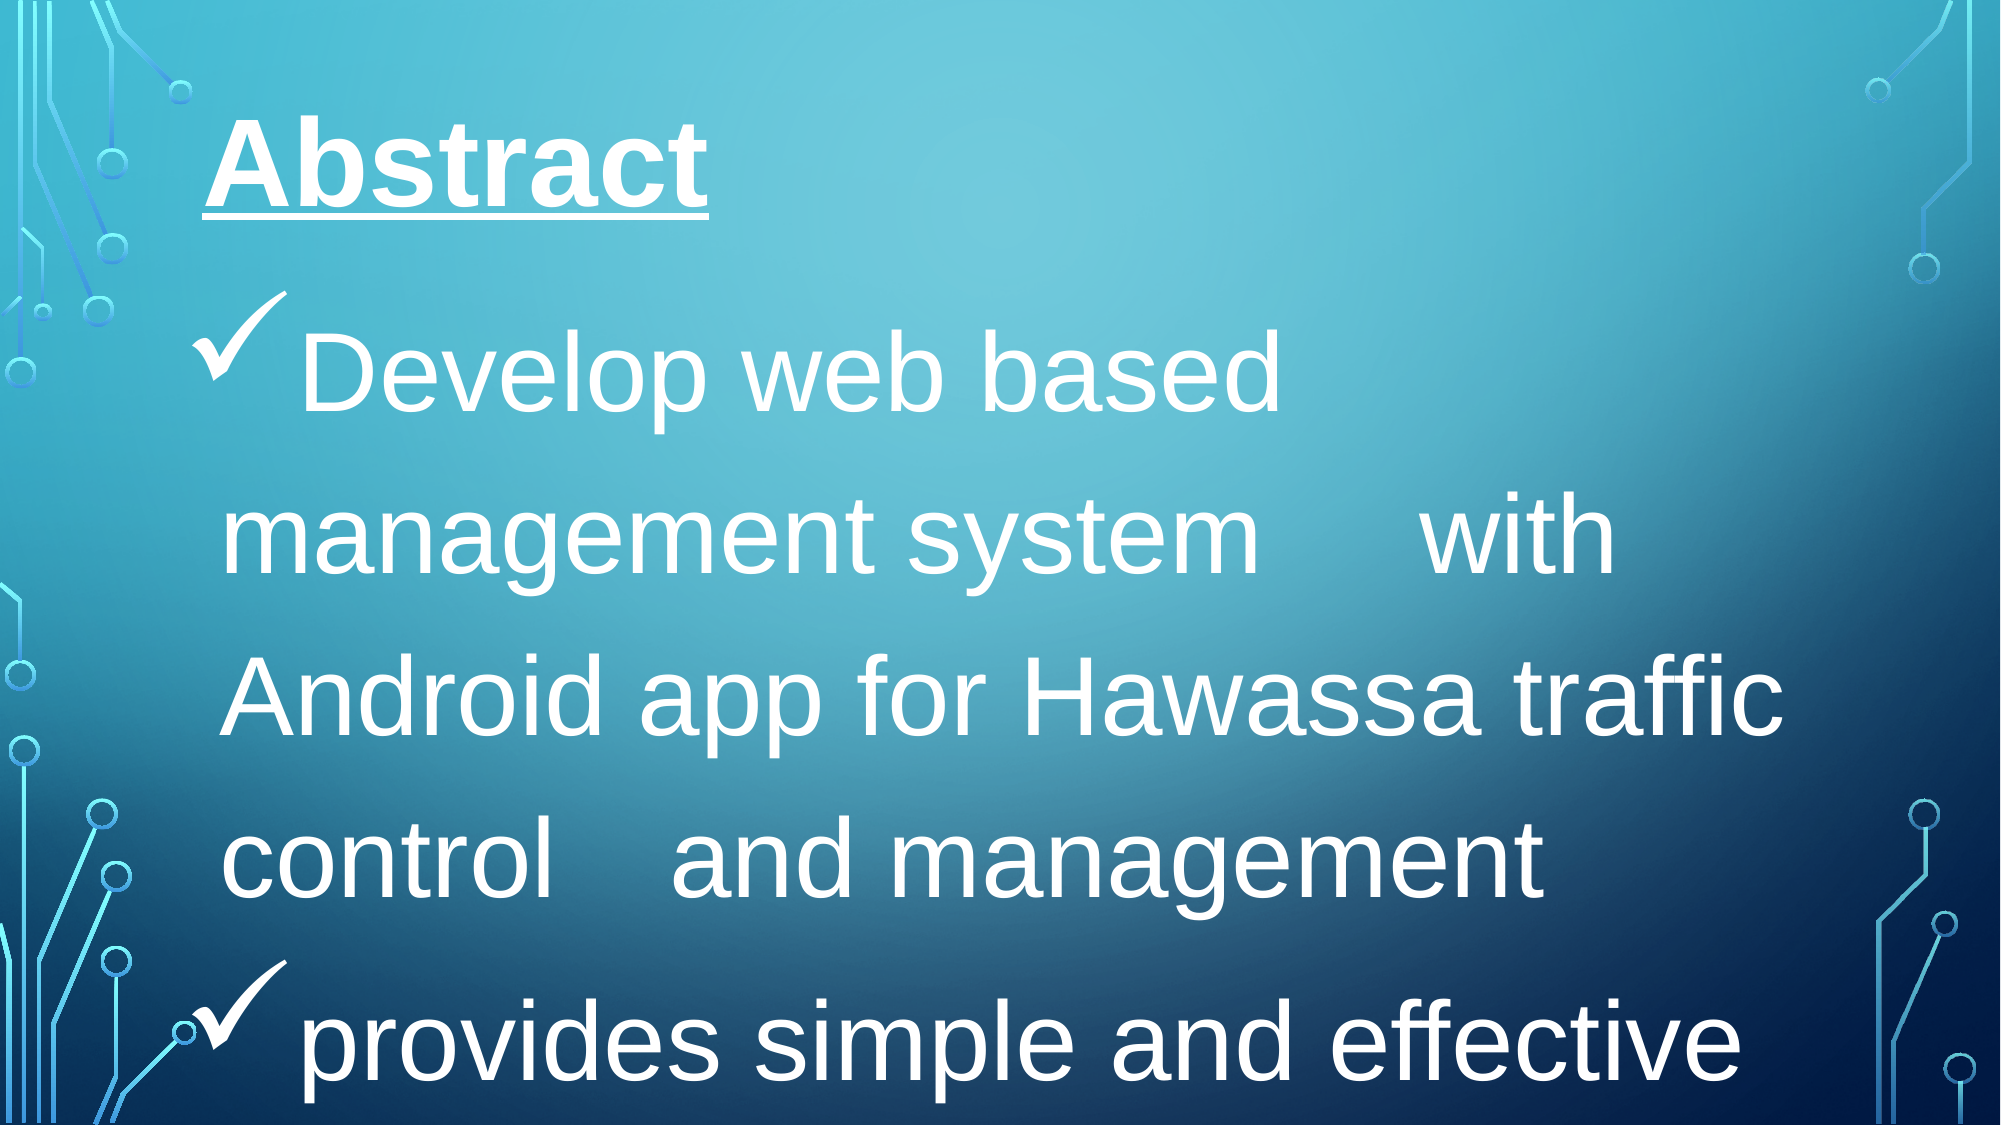

# Abstract
Develop web based management system   	with Android app for Hawassa traffic 	control 	and management
provides simple and effective way of 	controlling and managing traffic